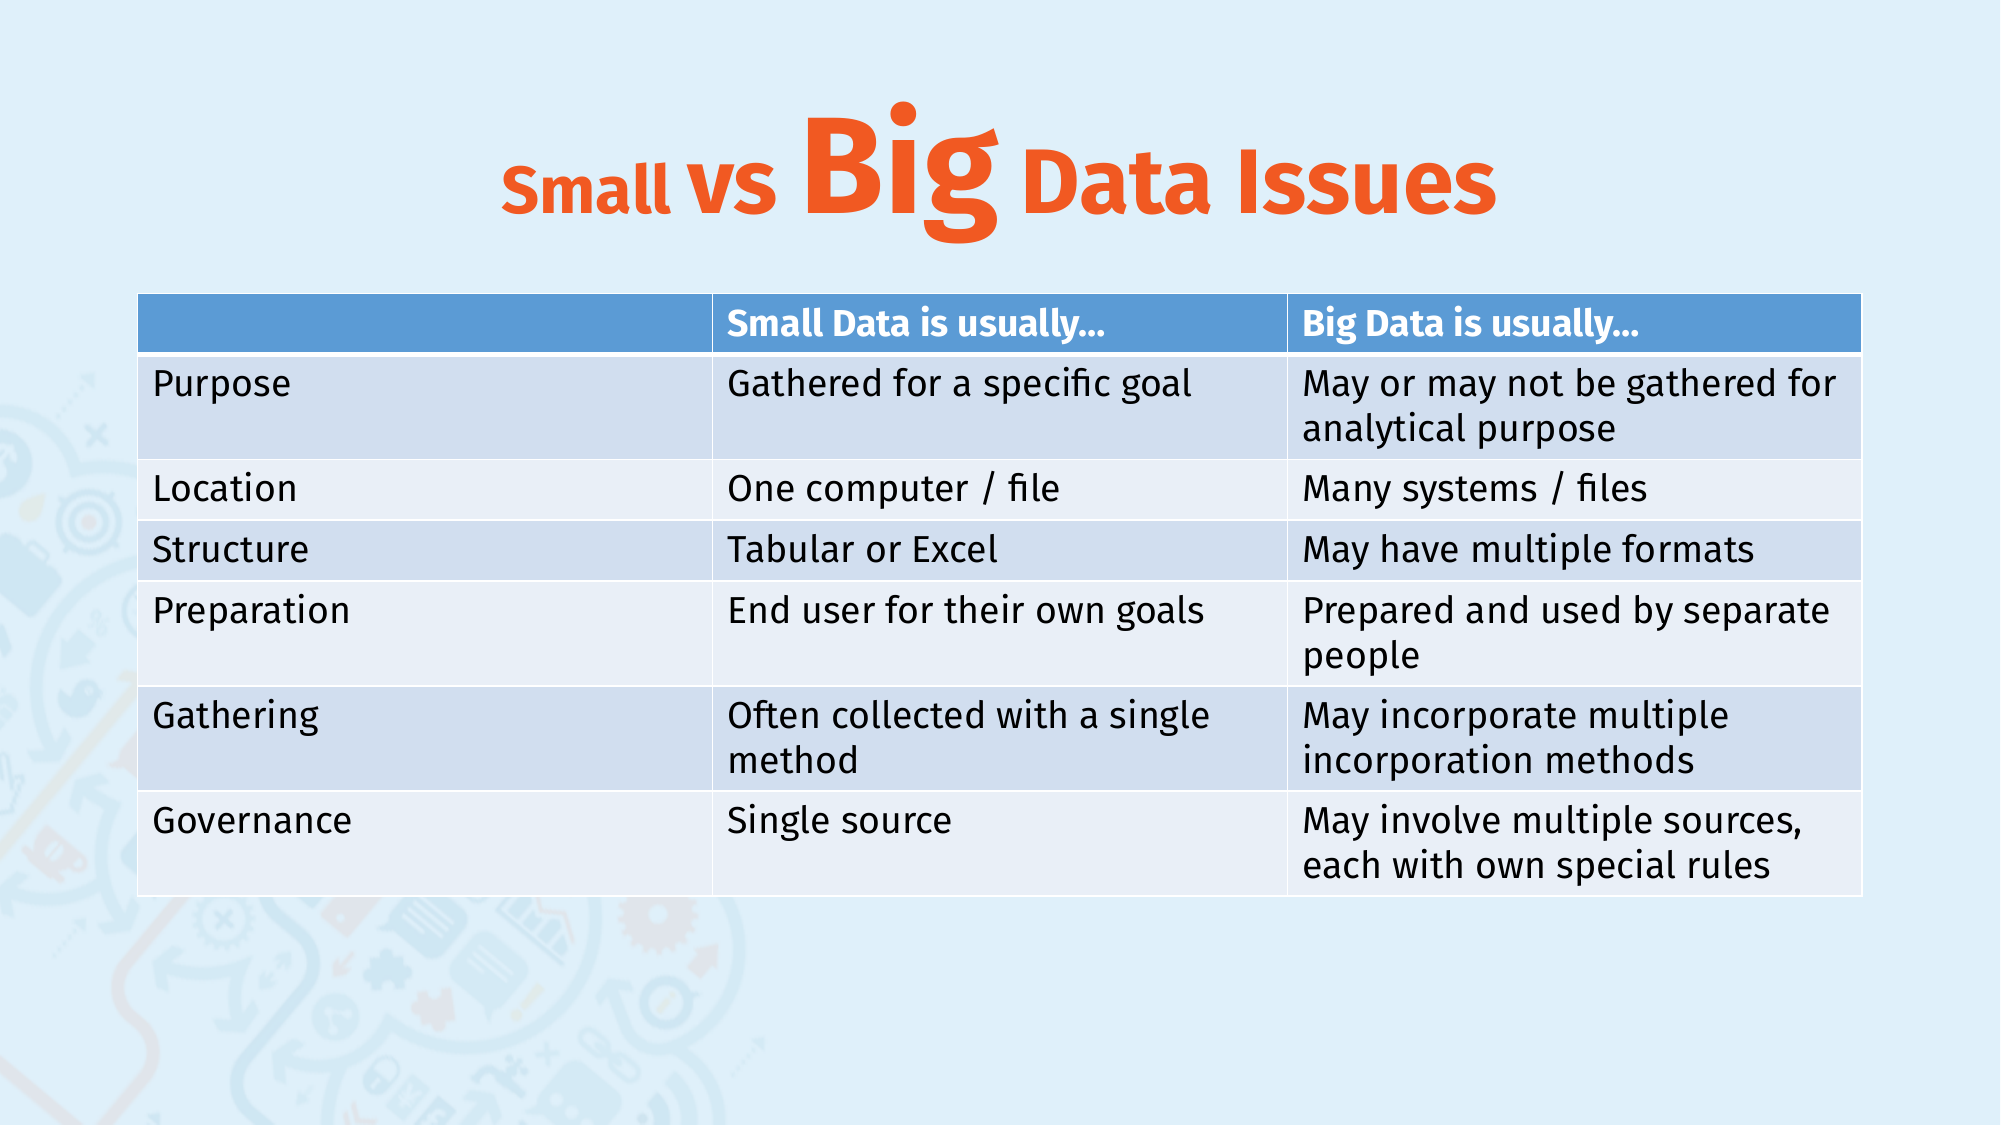

# Small vs Big Data Issues
|  | Small Data is usually… | Big Data is usually… |
| --- | --- | --- |
| Purpose | Gathered for a specific goal | May or may not be gathered for analytical purpose |
| Location | One computer / file | Many systems / files |
| Structure | Tabular or Excel | May have multiple formats |
| Preparation | End user for their own goals | Prepared and used by separate people |
| Gathering | Often collected with a single method | May incorporate multiple incorporation methods |
| Governance | Single source | May involve multiple sources, each with own special rules |